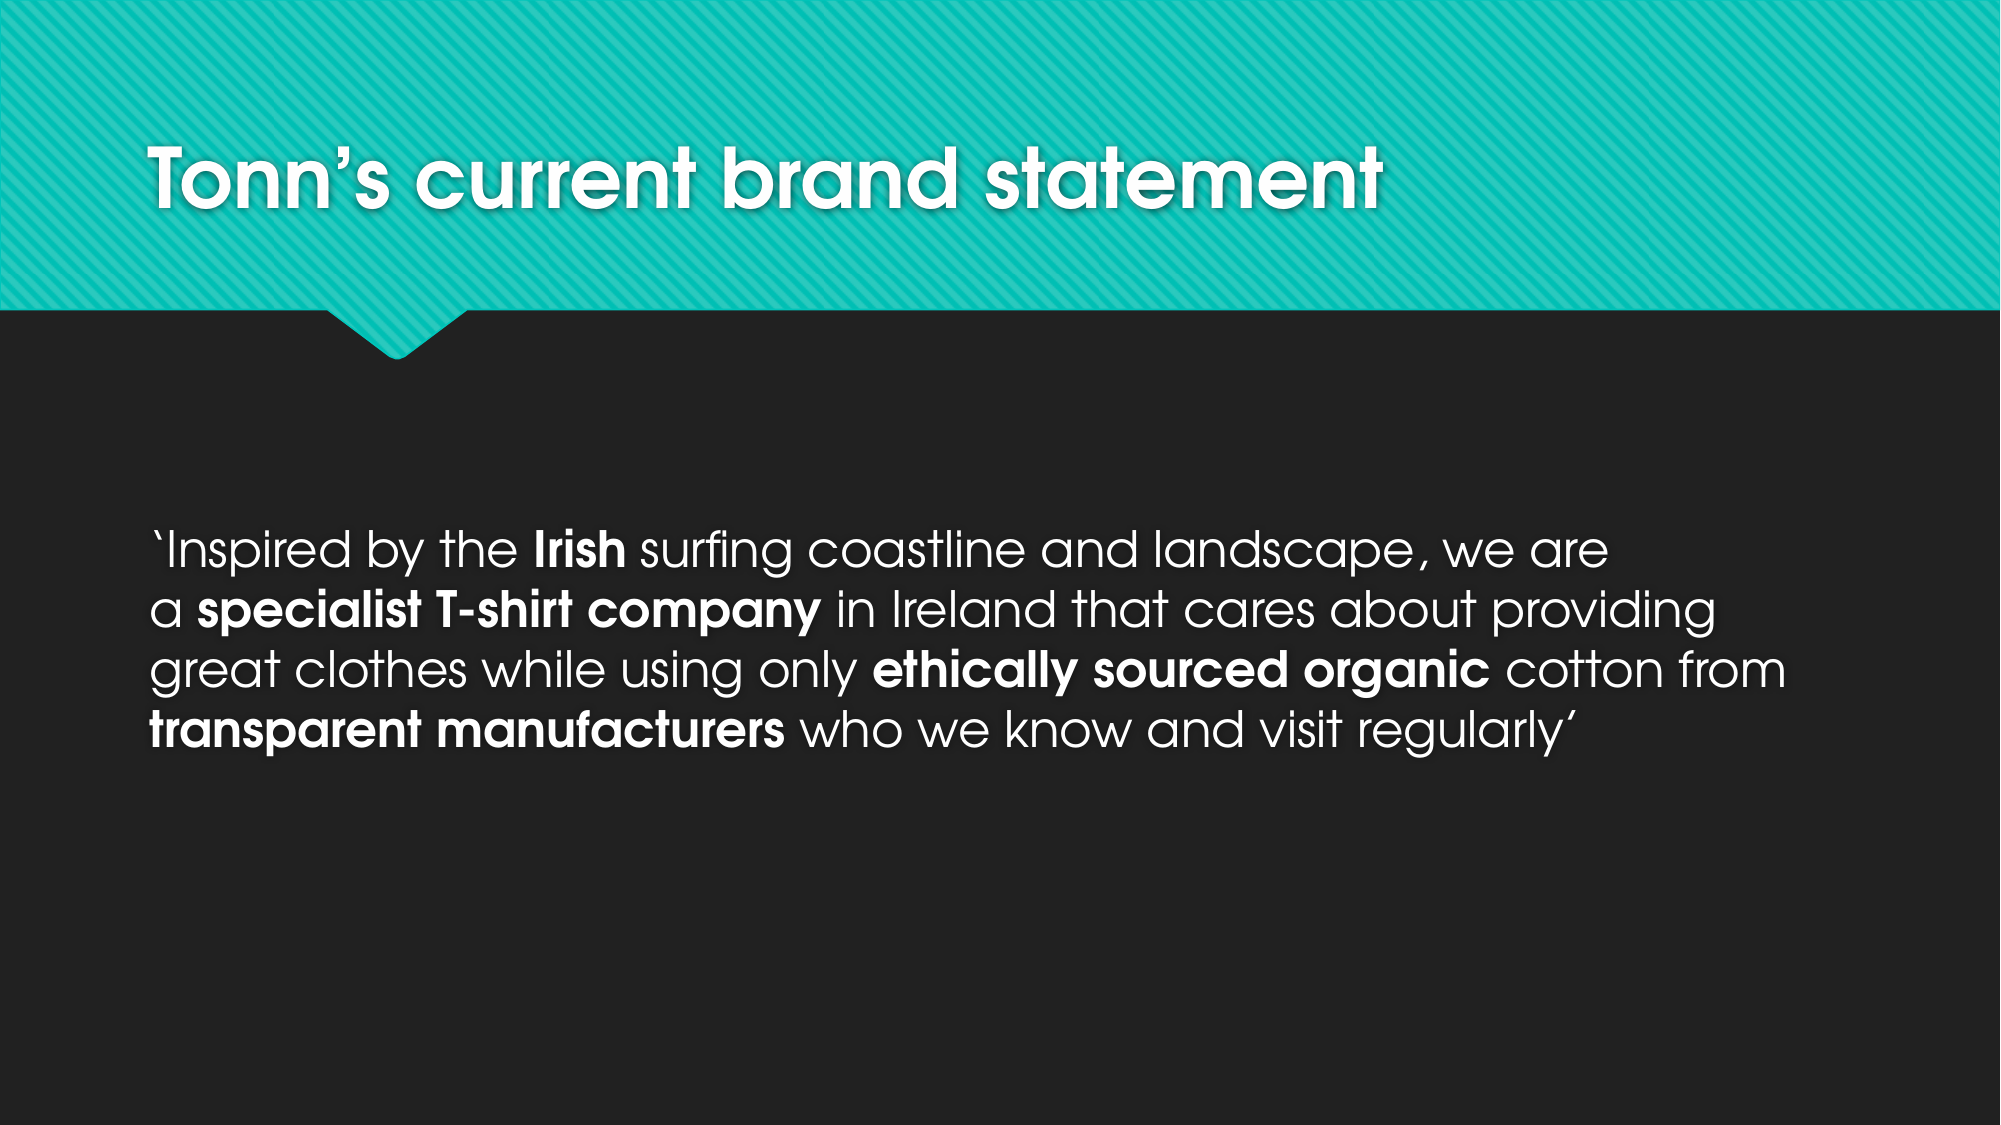

# Tonn’s current brand statement

‘Inspired by the Irish surfing coastline and landscape, we are a specialist T-shirt company in Ireland that cares about providing great clothes while using only ethically sourced organic cotton from transparent manufacturers who we know and visit regularly’